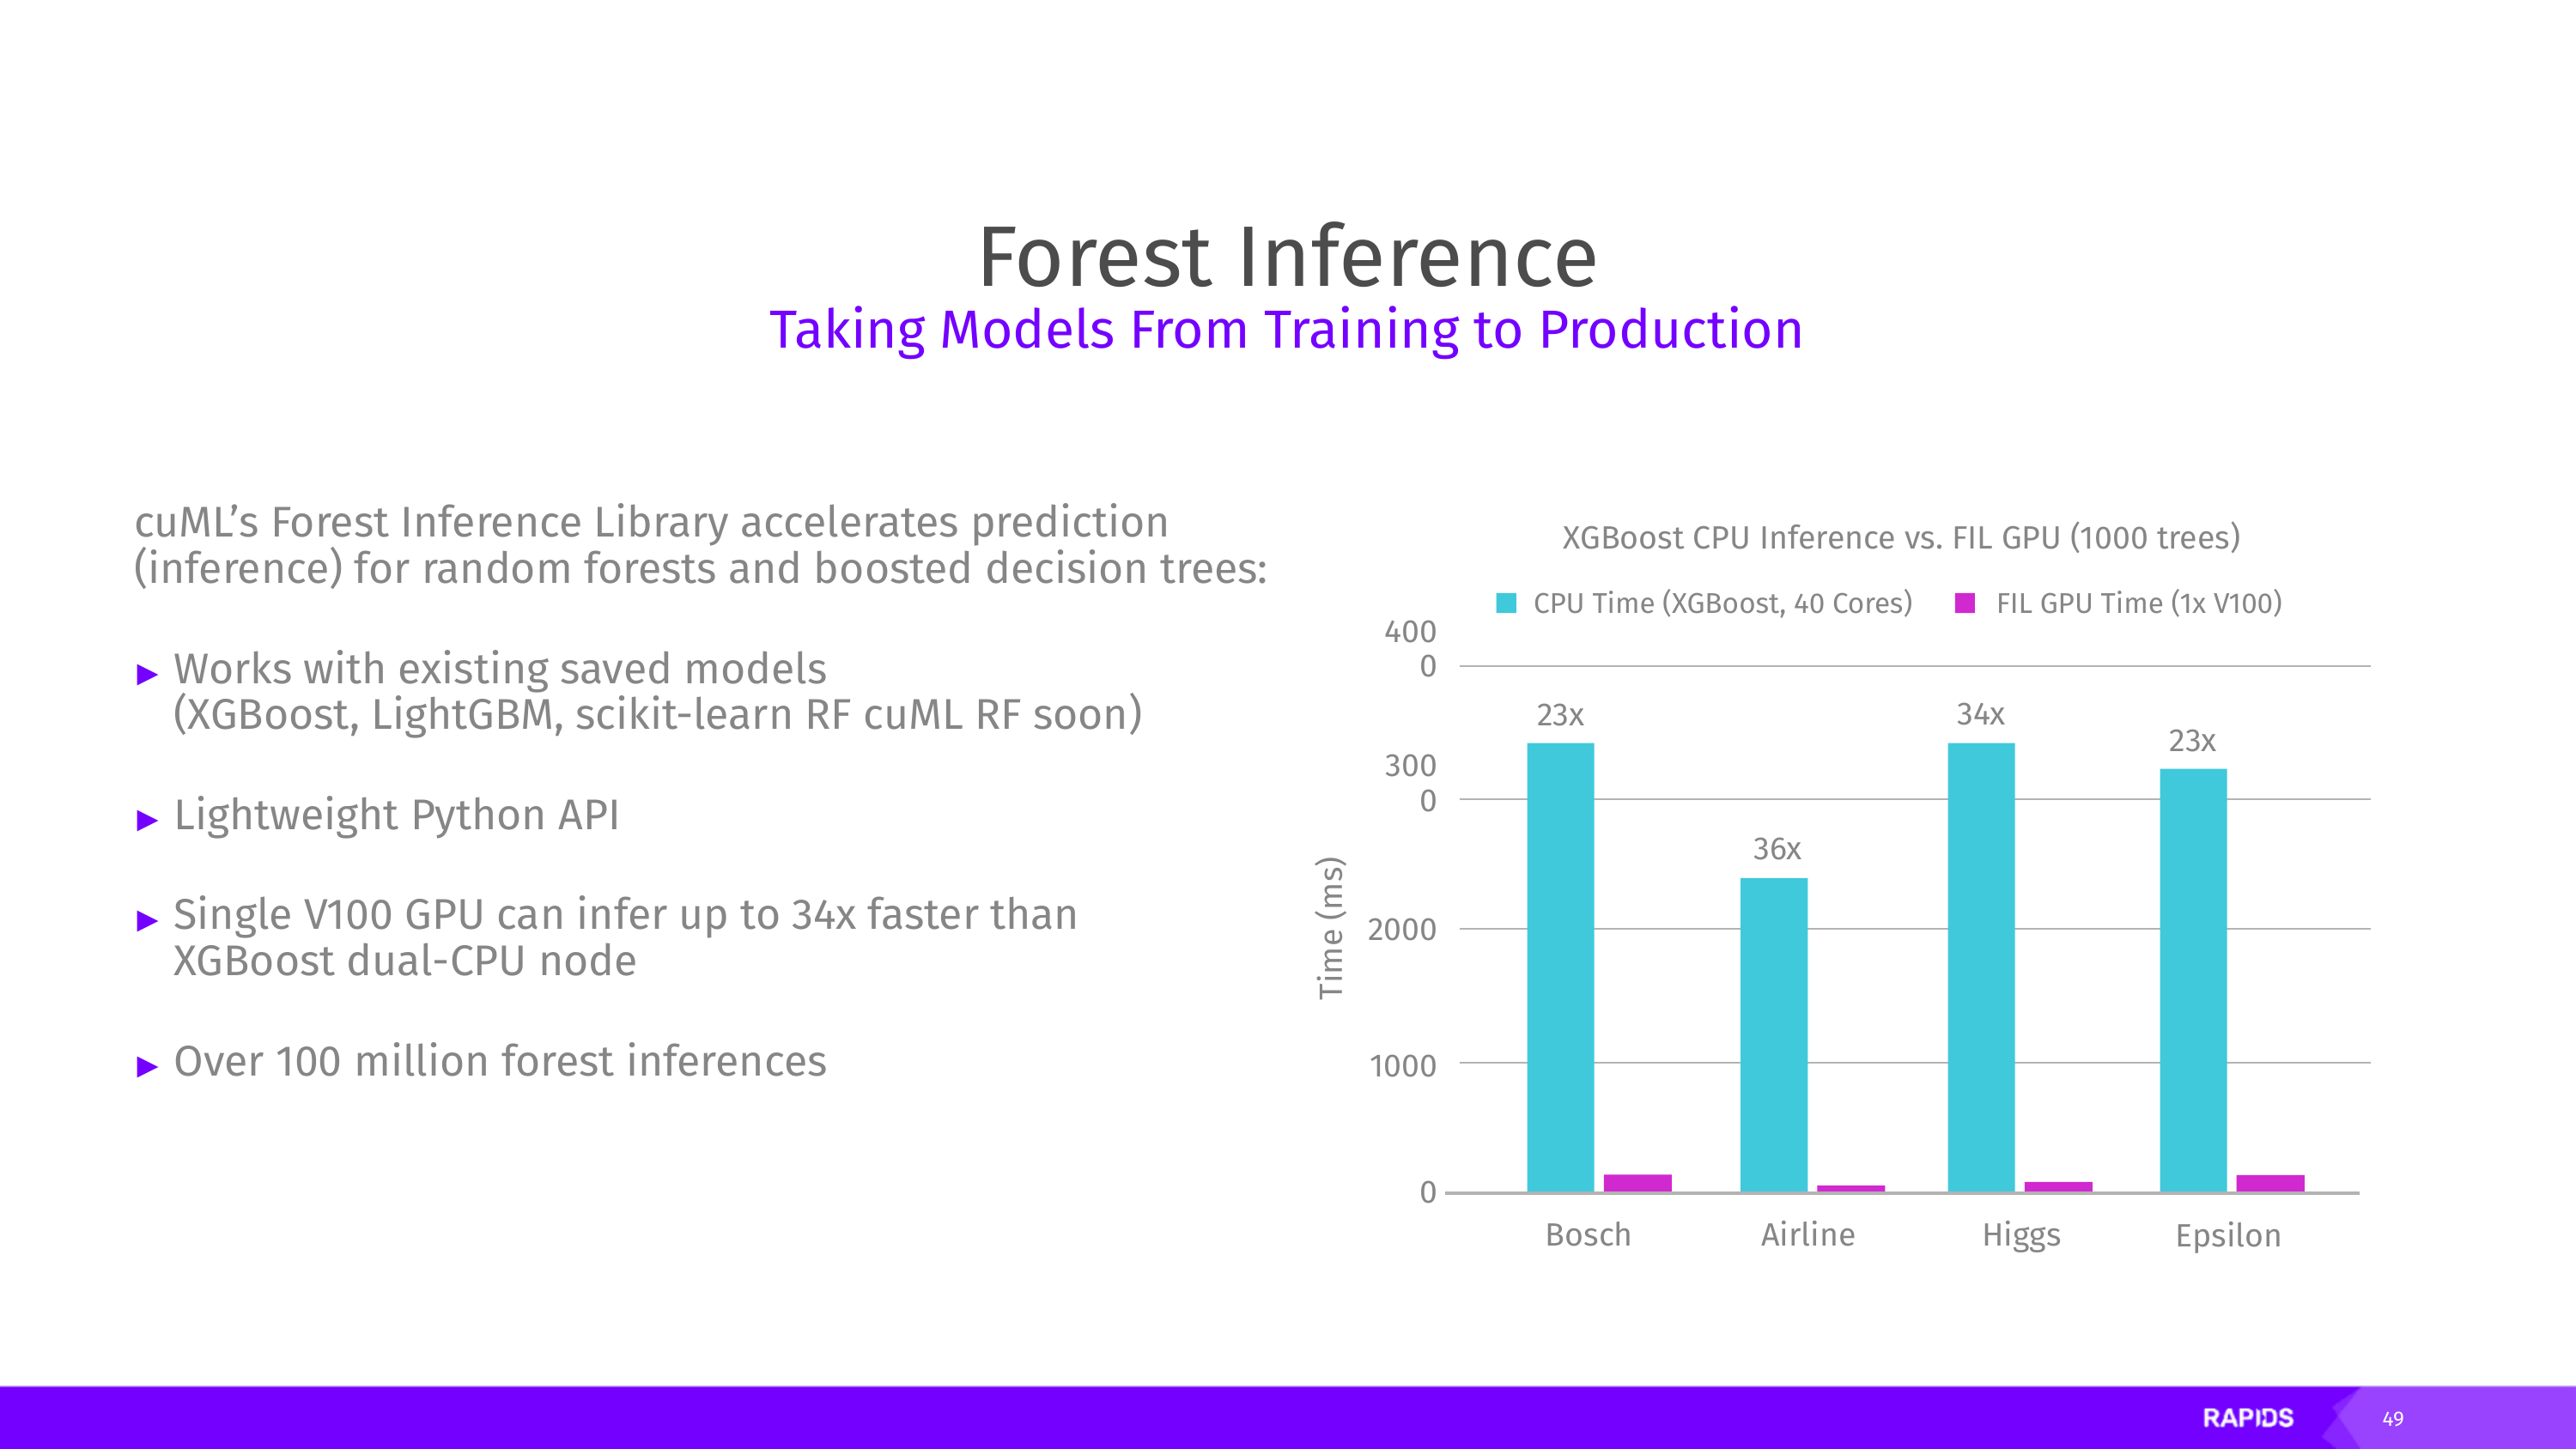

# Forest Inference
Taking Models From Training to Production

cuML’s Forest Inference Library accelerates prediction (inference) for random forests and boosted decision trees:
Works with existing saved models
(XGBoost, LightGBM, scikit-learn RF cuML RF soon)
Lightweight Python API
Single V100 GPU can infer up to 34x faster than
XGBoost dual-CPU node
Over 100 million forest inferences
XGBoost CPU Inference vs. FIL GPU (1000 trees)
CPU Time (XGBoost, 40 Cores)
FIL GPU Time (1x V100)

4000
34x
23x
23x

3000
36x

Time (ms)
2000
1000
0

Bosch
Airline
Higgs
Epsilon